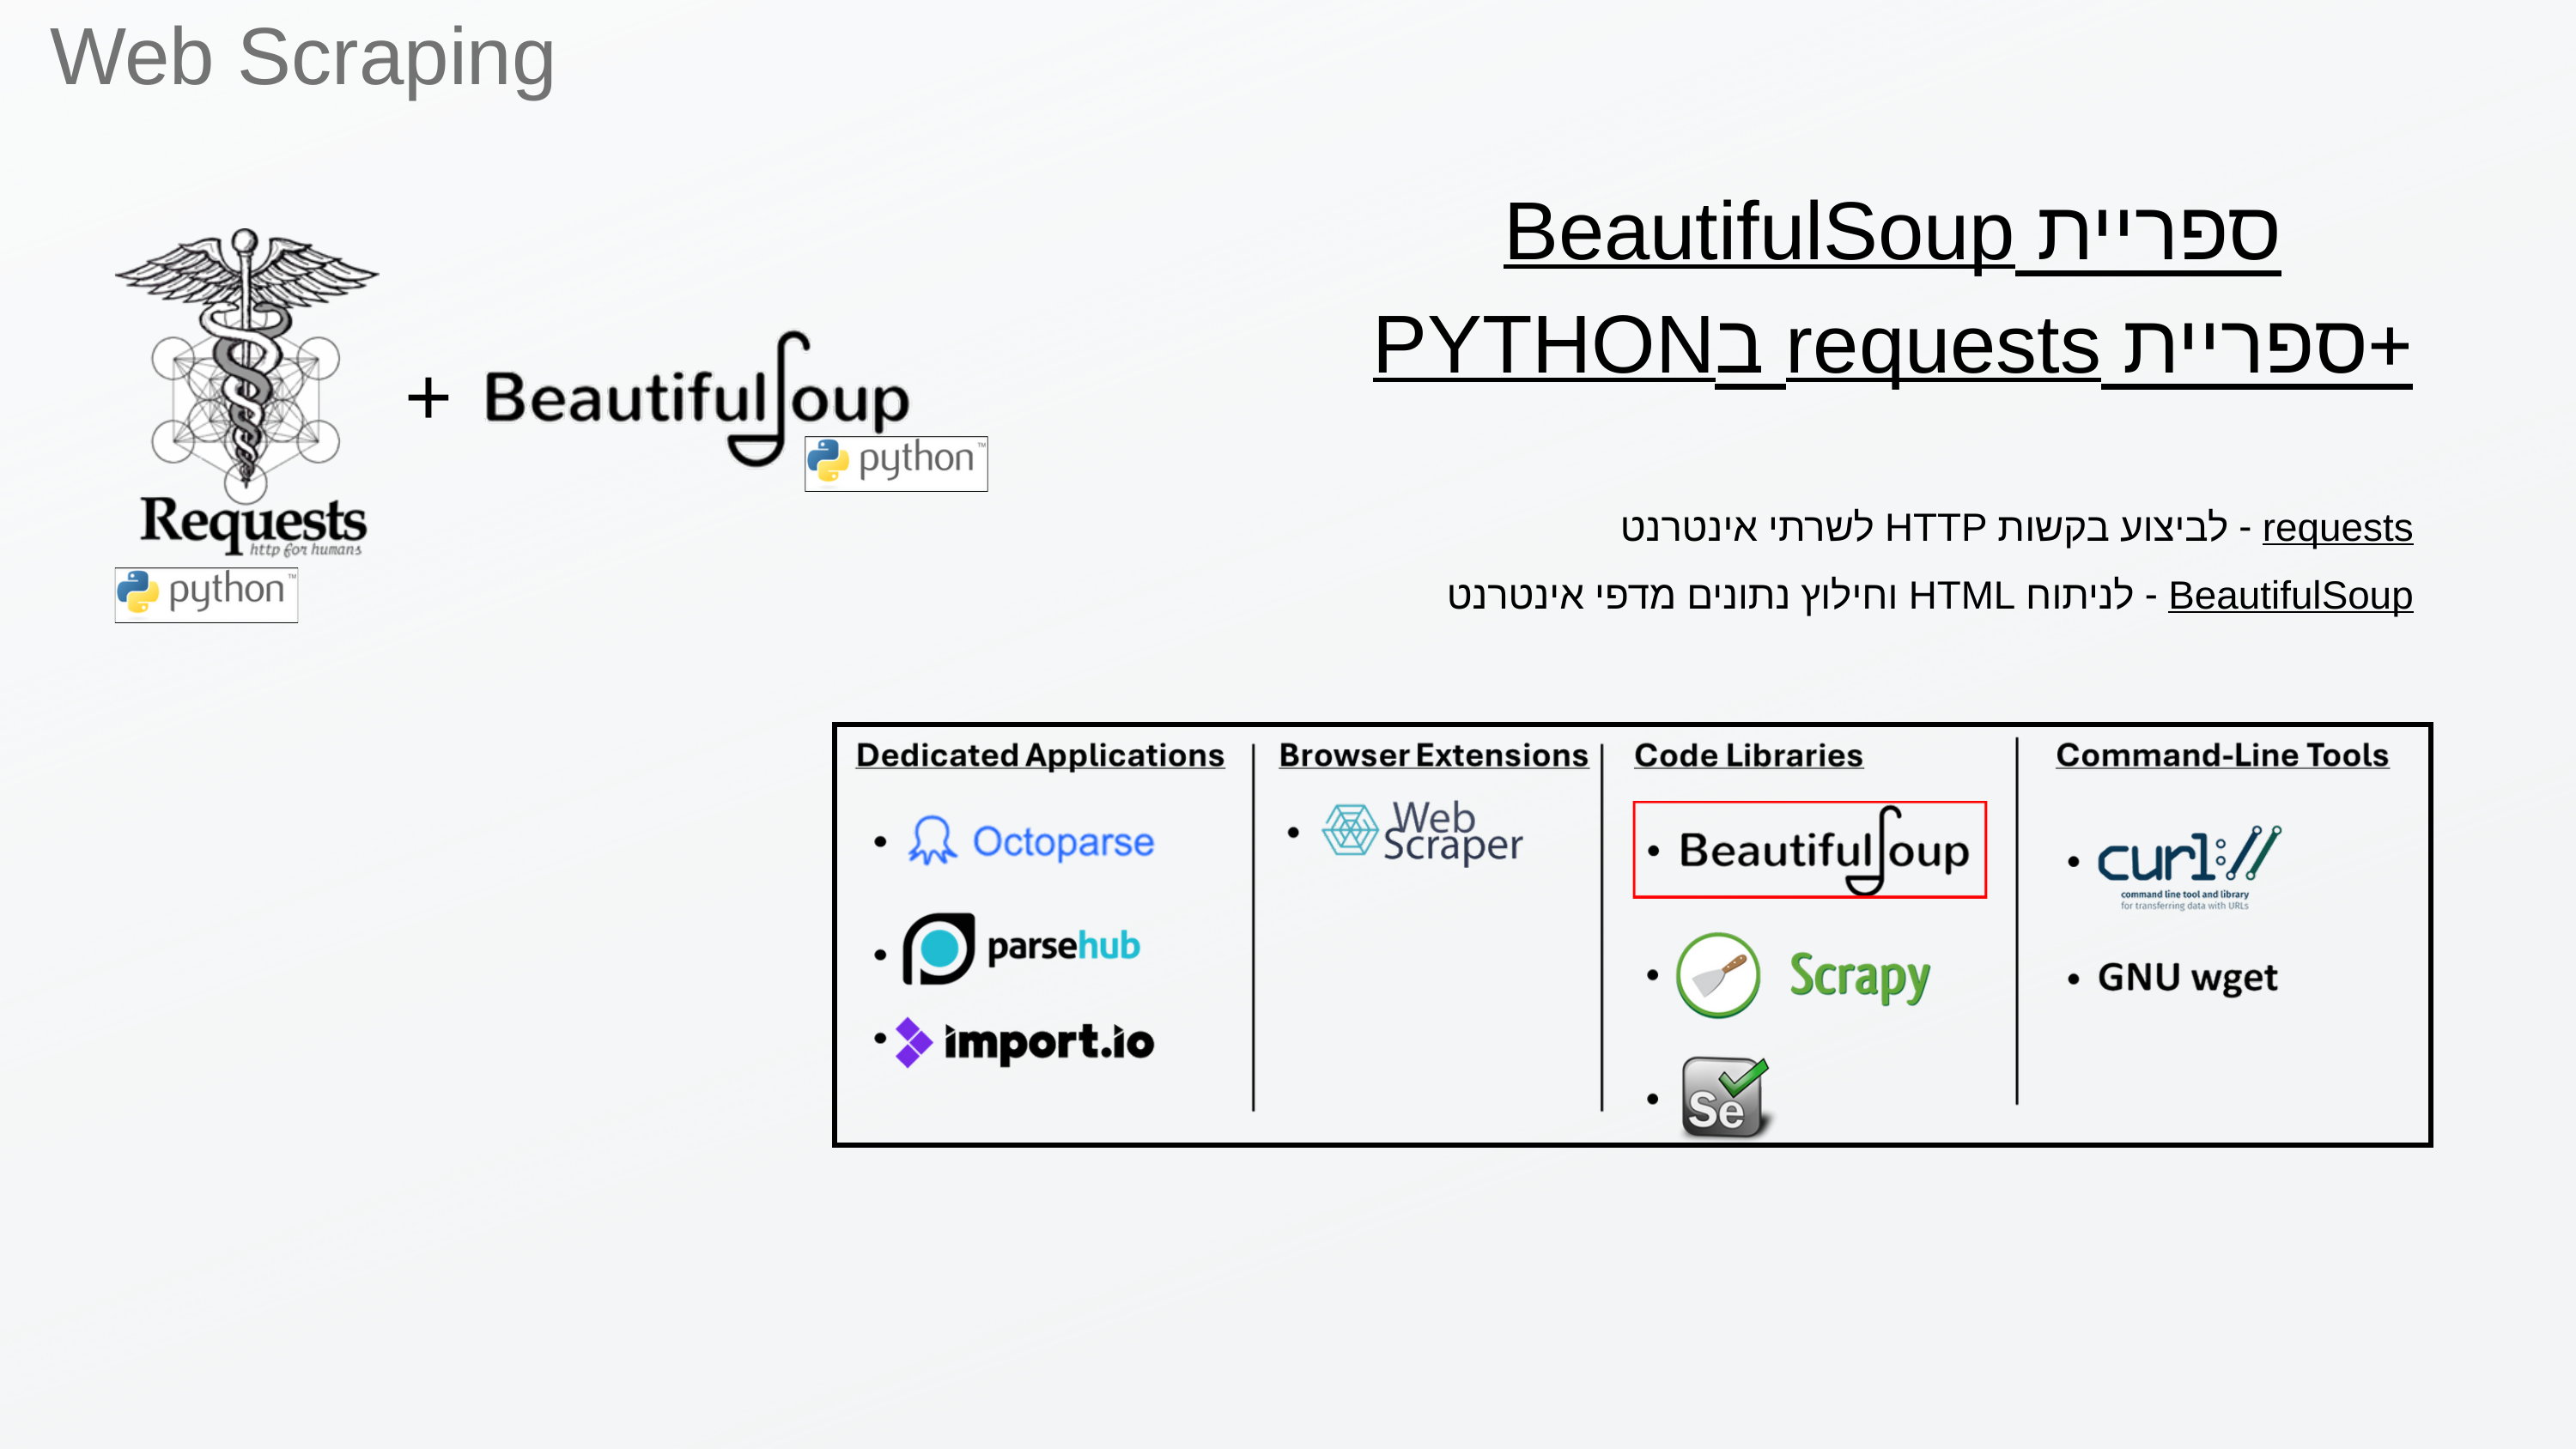

Web Scraping
ספריית BeautifulSoup
+ספריית requests בPYTHON

+

requests - לביצוע בקשות HTTP לשרתי אינטרנט
BeautifulSoup - לניתוח HTML וחילוץ נתונים מדפי אינטרנט